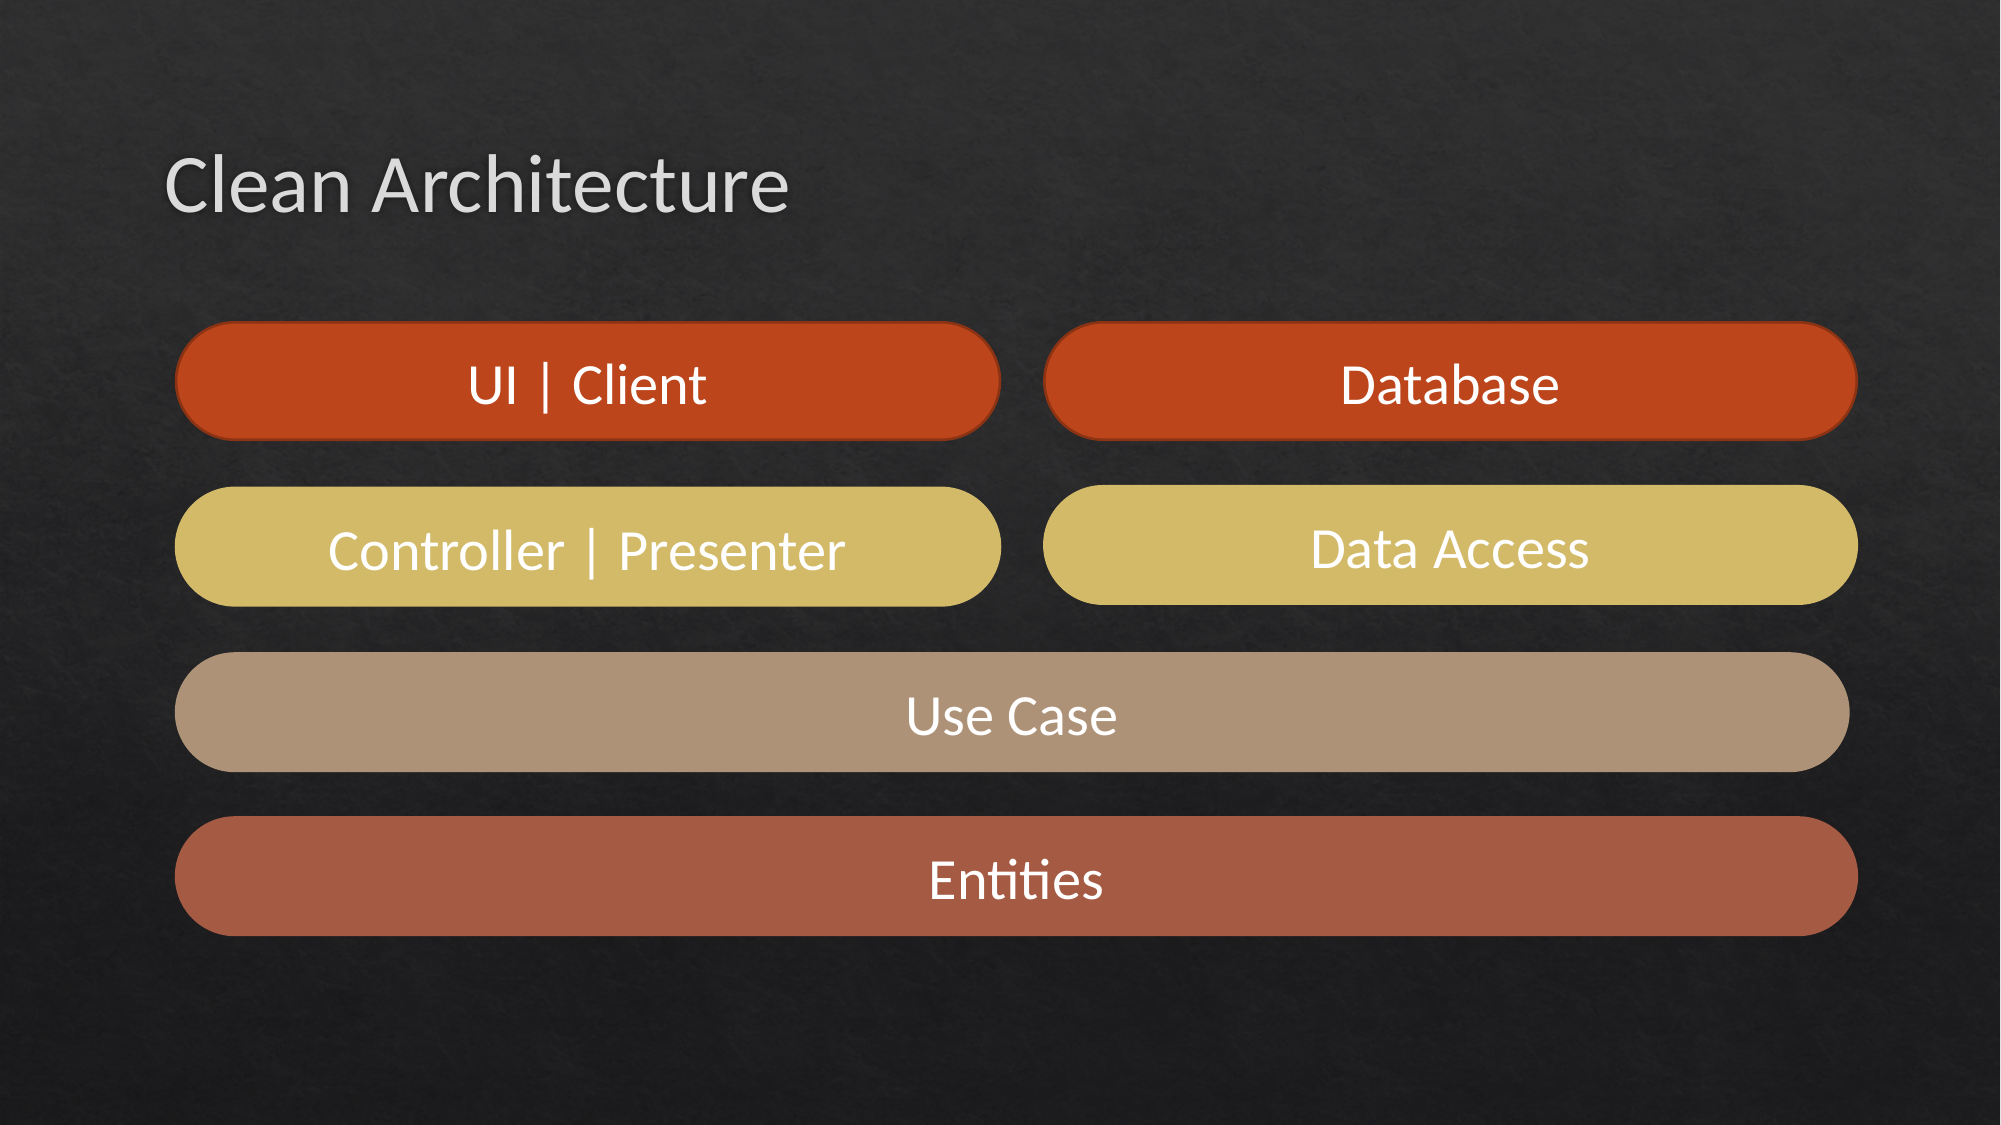

# Clean Architecture
Database
UI | Client
Data Access
Controller | Presenter
Use Case
Entities